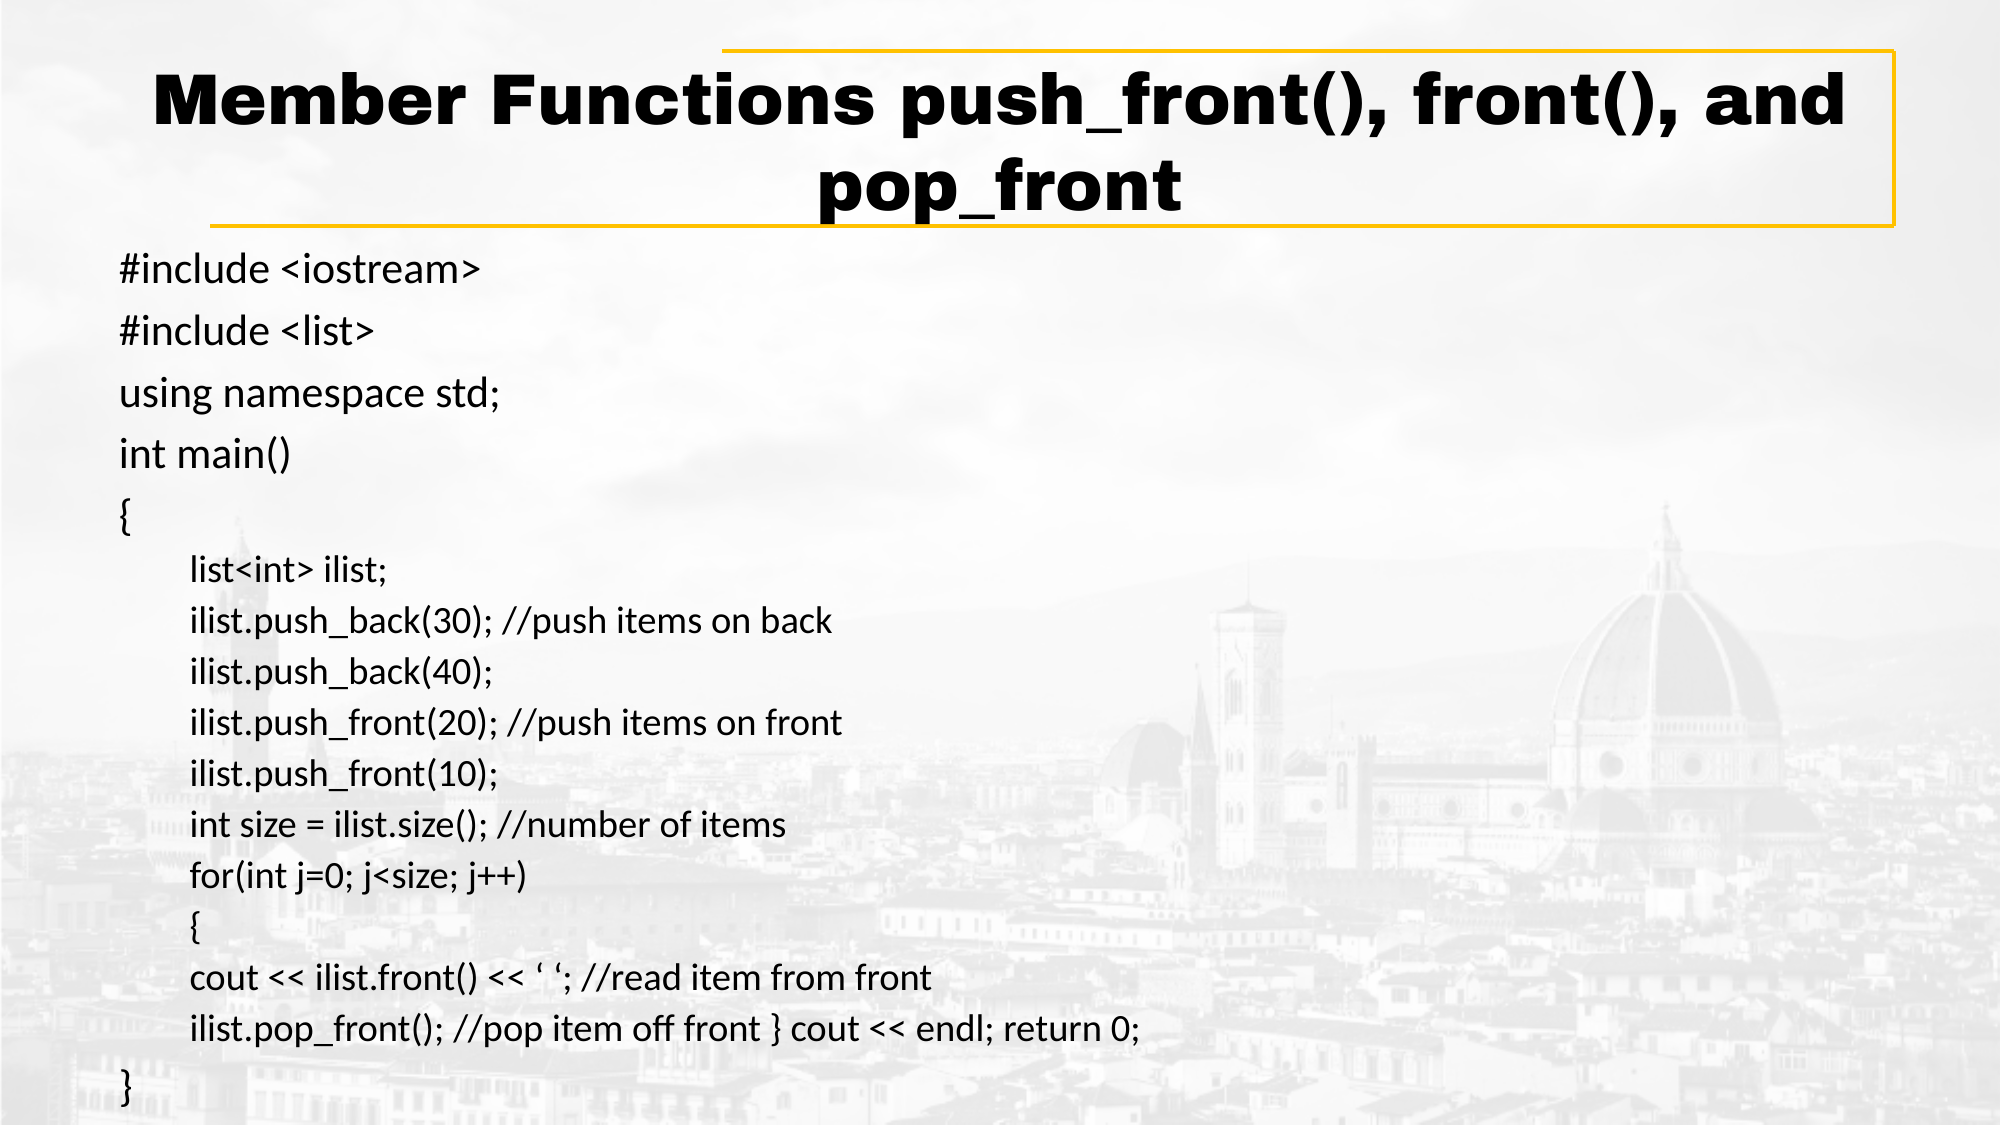

# Member Functions push_front(), front(), and pop_front
#include <iostream>
#include <list>
using namespace std;
int main()
{
list<int> ilist;
ilist.push_back(30); //push items on back
ilist.push_back(40);
ilist.push_front(20); //push items on front
ilist.push_front(10);
int size = ilist.size(); //number of items
for(int j=0; j<size; j++)
{
cout << ilist.front() << ‘ ‘; //read item from front
ilist.pop_front(); //pop item off front } cout << endl; return 0;
}